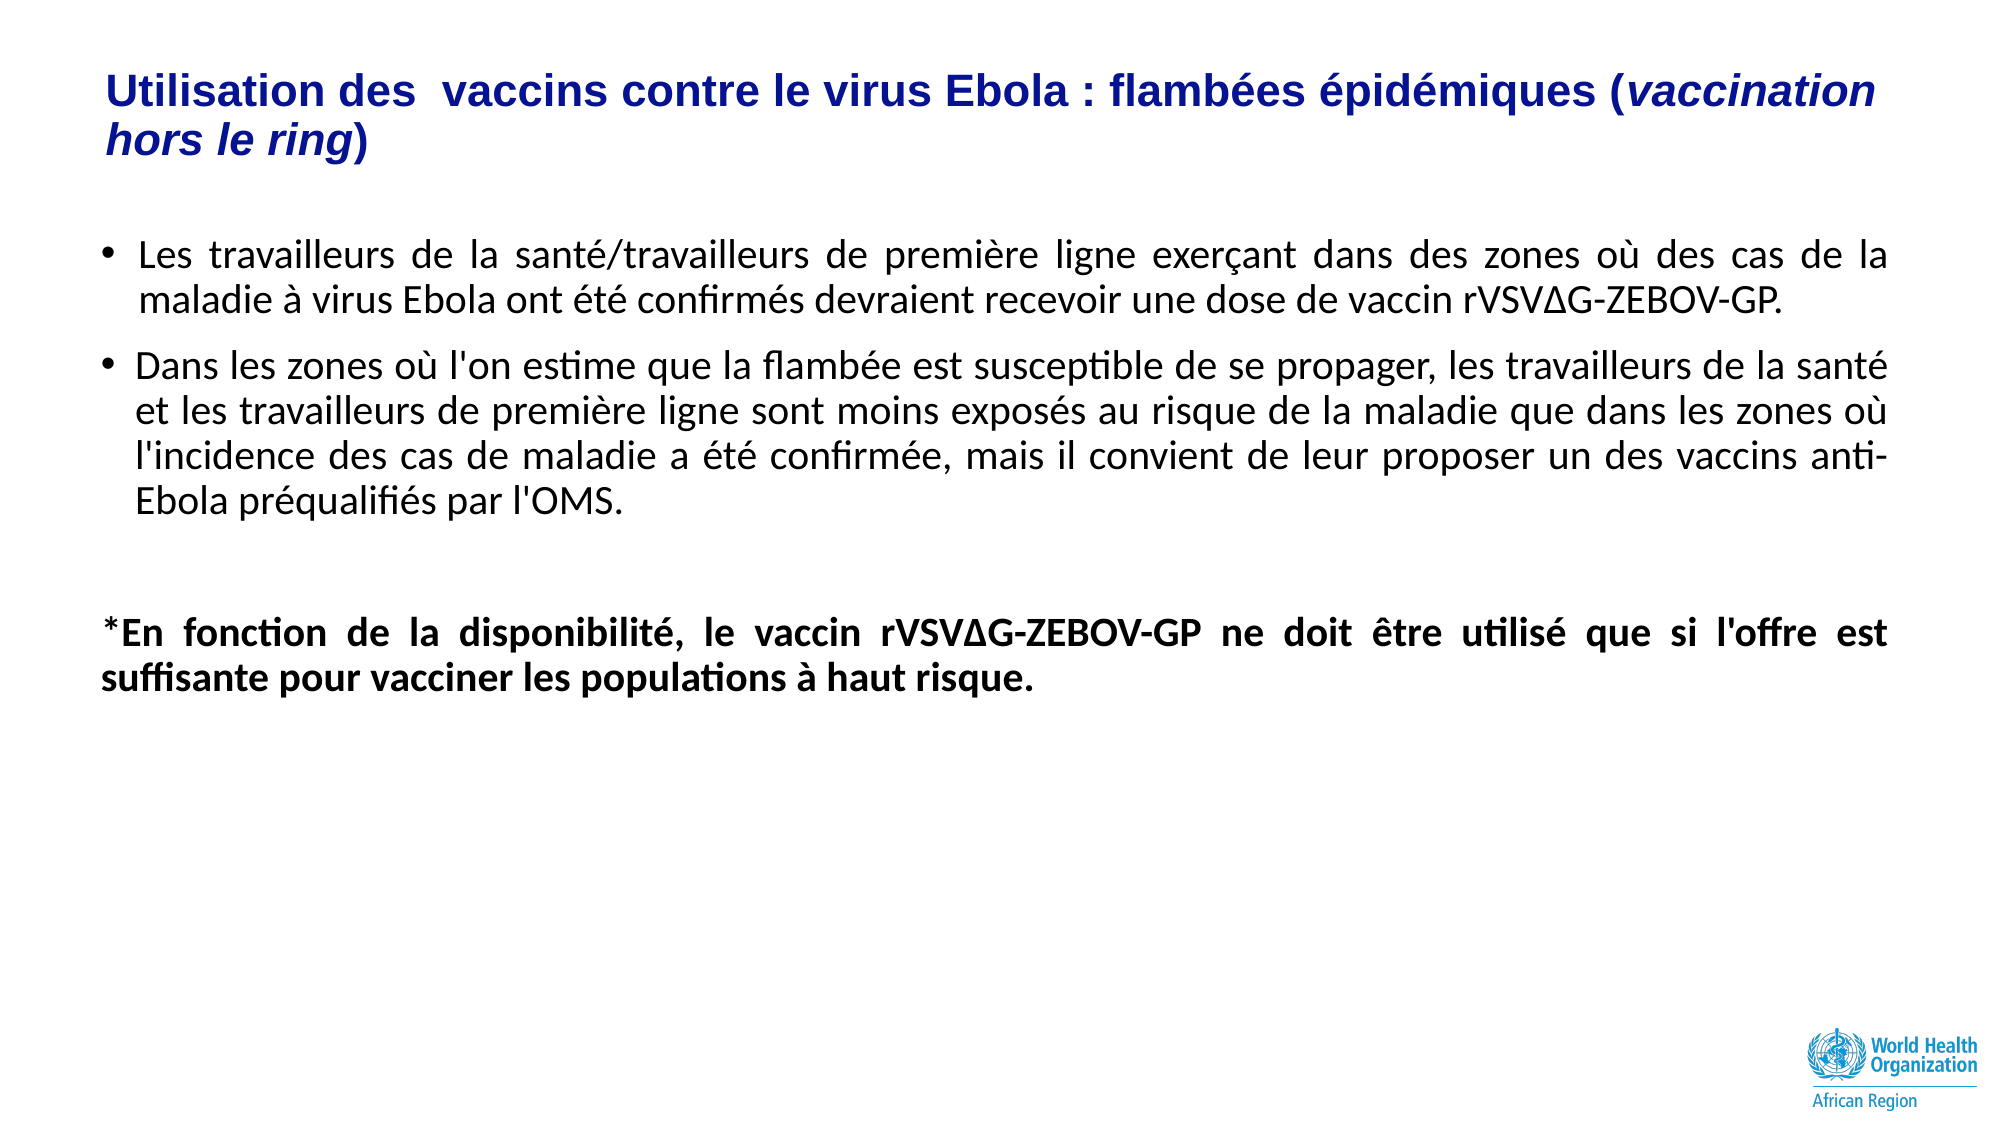

# Utilisation des  vaccins contre le virus Ebola : flambées épidémiques (vaccination hors le ring)
Les travailleurs de la santé/travailleurs de première ligne exerçant dans des zones où des cas de la maladie à virus Ebola ont été confirmés devraient recevoir une dose de vaccin rVSVΔG-ZEBOV-GP.
Dans les zones où l'on estime que la flambée est susceptible de se propager, les travailleurs de la santé et les travailleurs de première ligne sont moins exposés au risque de la maladie que dans les zones où l'incidence des cas de maladie a été confirmée, mais il convient de leur proposer un des vaccins anti-Ebola préqualifiés par l'OMS.

*En fonction de la disponibilité, le vaccin rVSVΔG-ZEBOV-GP ne doit être utilisé que si l'offre est suffisante pour vacciner les populations à haut risque.